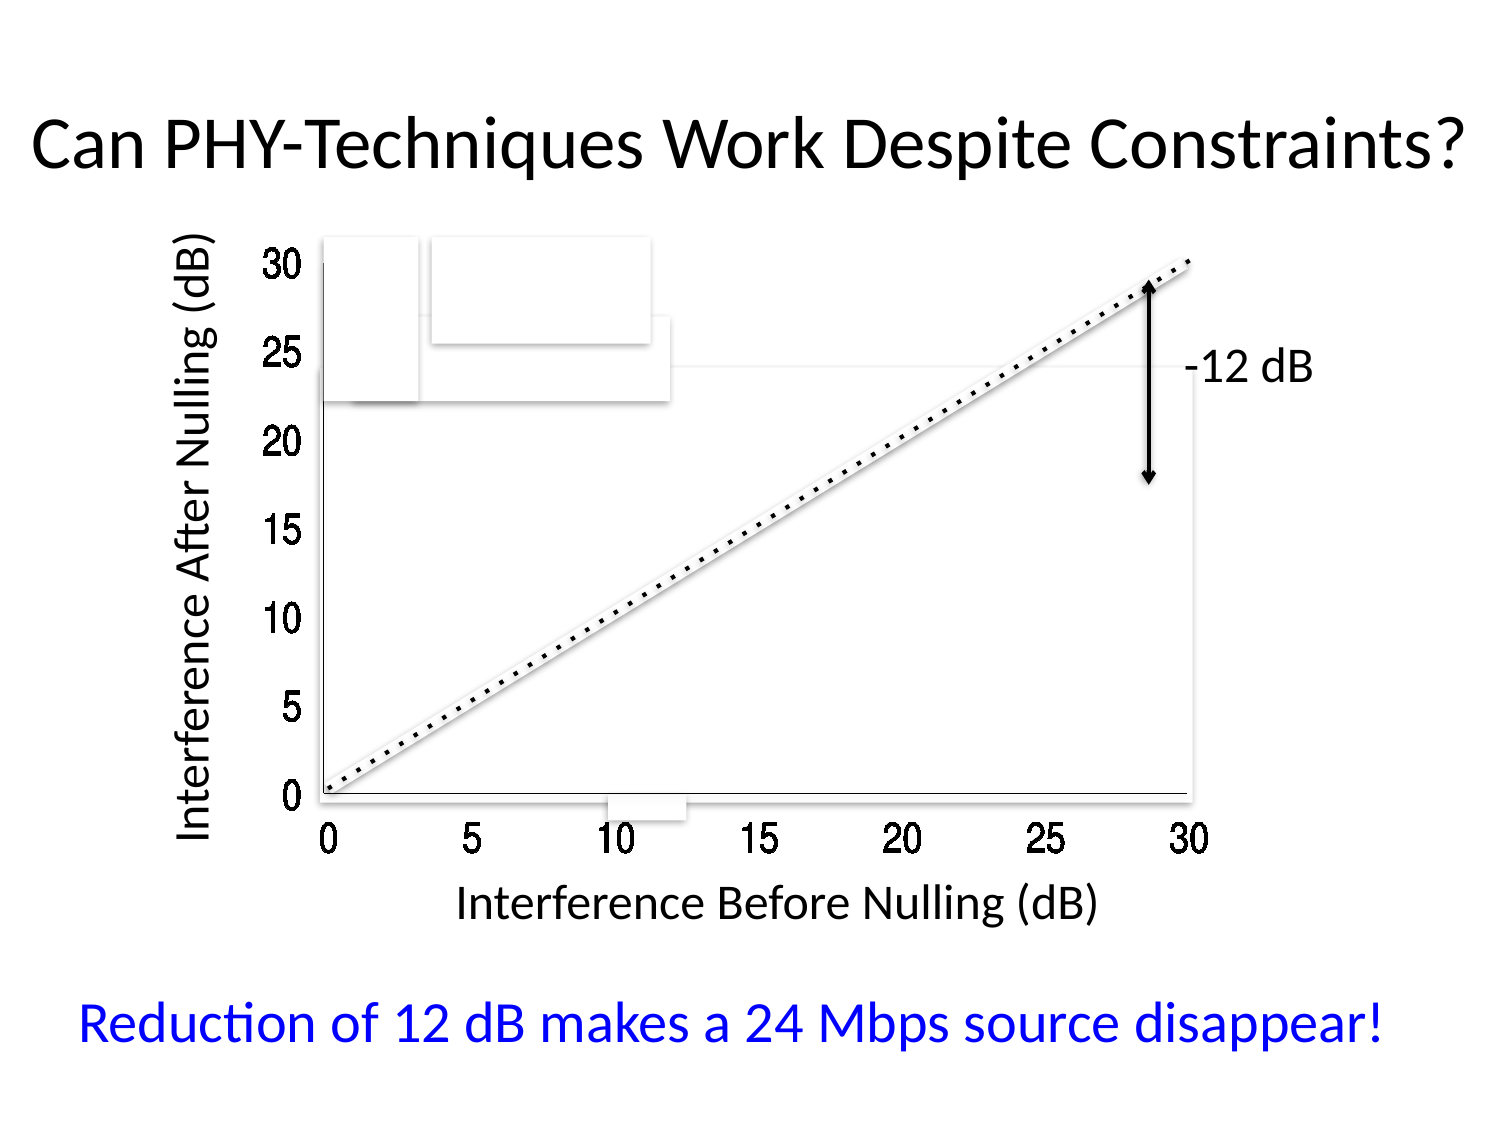

# Can PHY-Techniques Work Despite Constraints?

-12 dB

Interference After Nulling (dB)
Interference Before Nulling (dB)
Reduction of 12 dB makes a 24 Mbps source disappear!